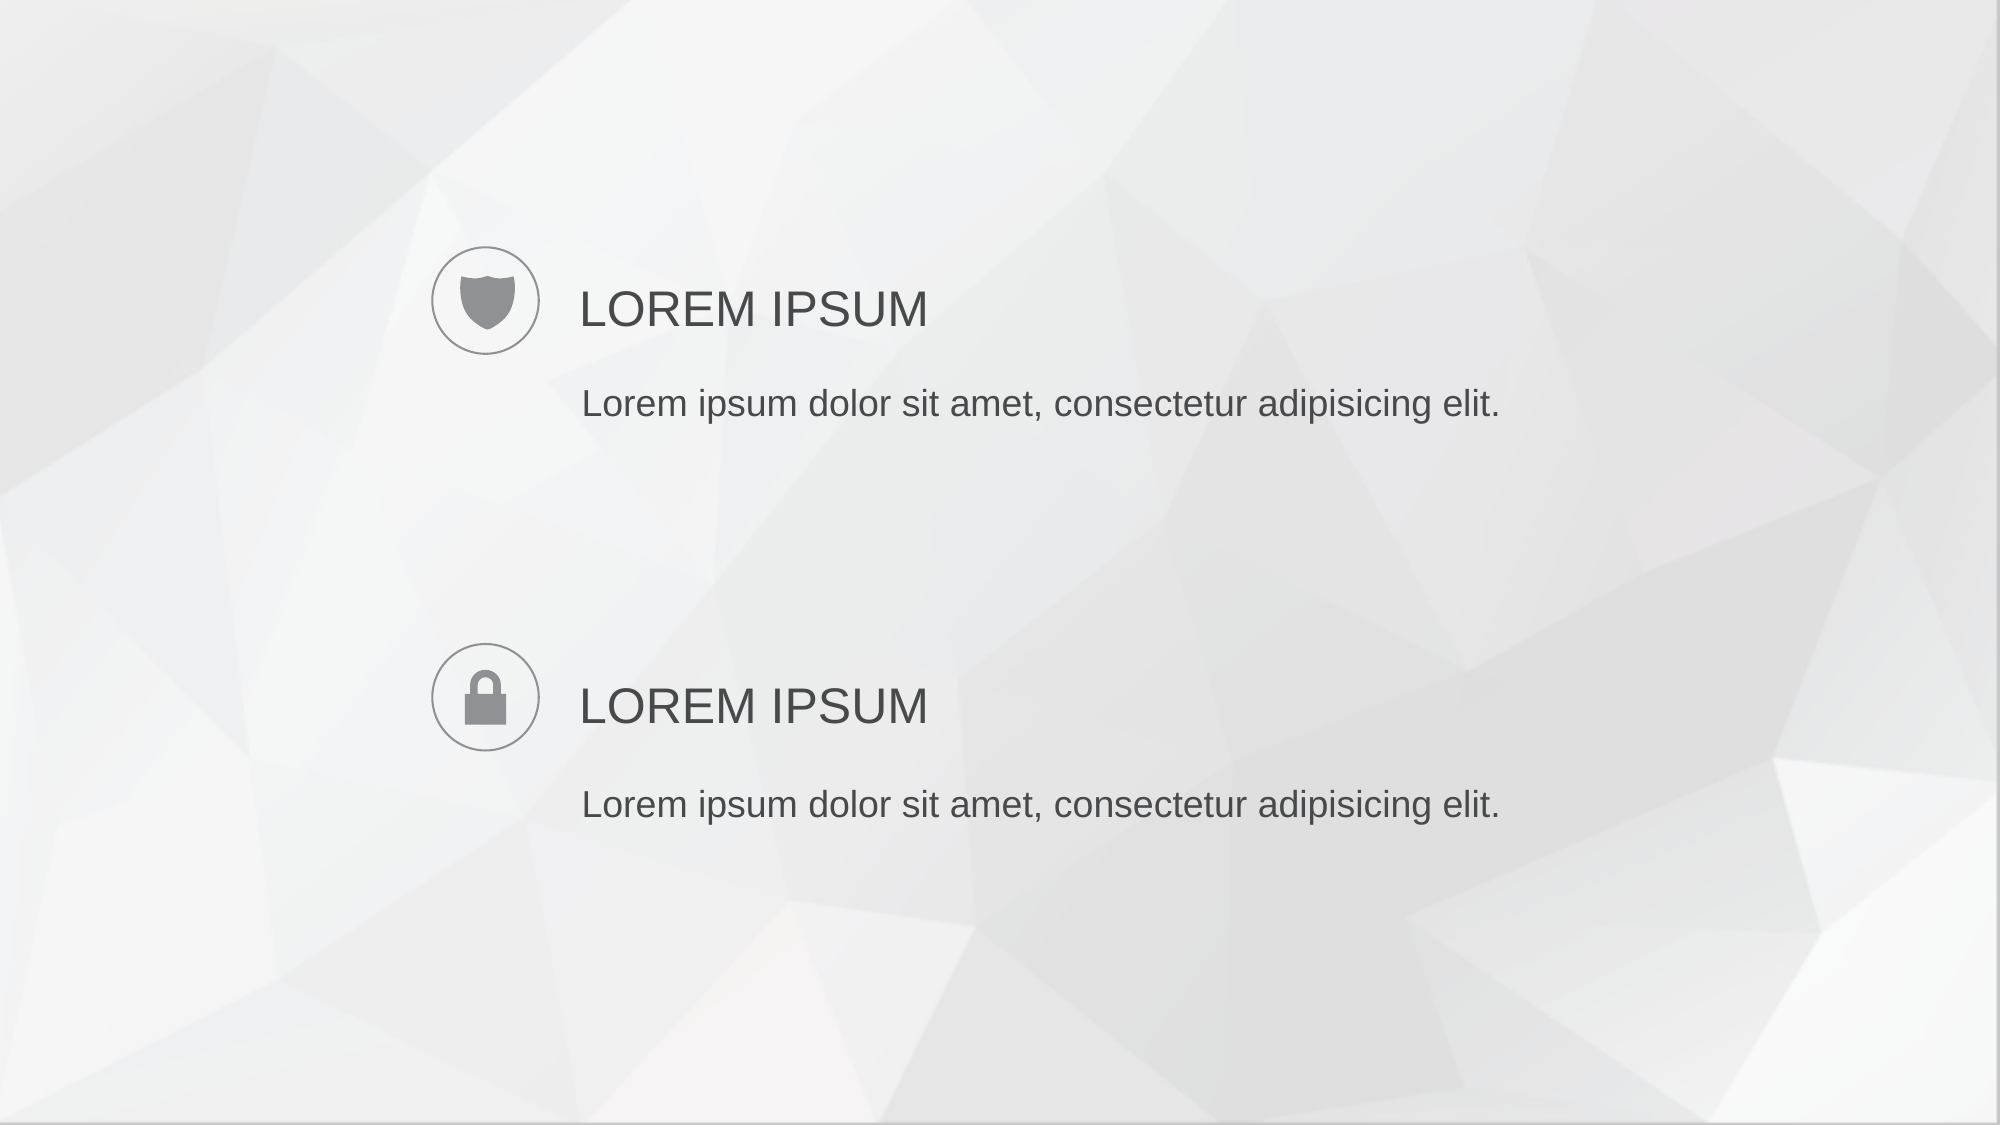

LOREM IPSUM

Lorem ipsum dolor sit amet, consectetur adipisicing elit.
LOREM IPSUM

Lorem ipsum dolor sit amet, consectetur adipisicing elit.